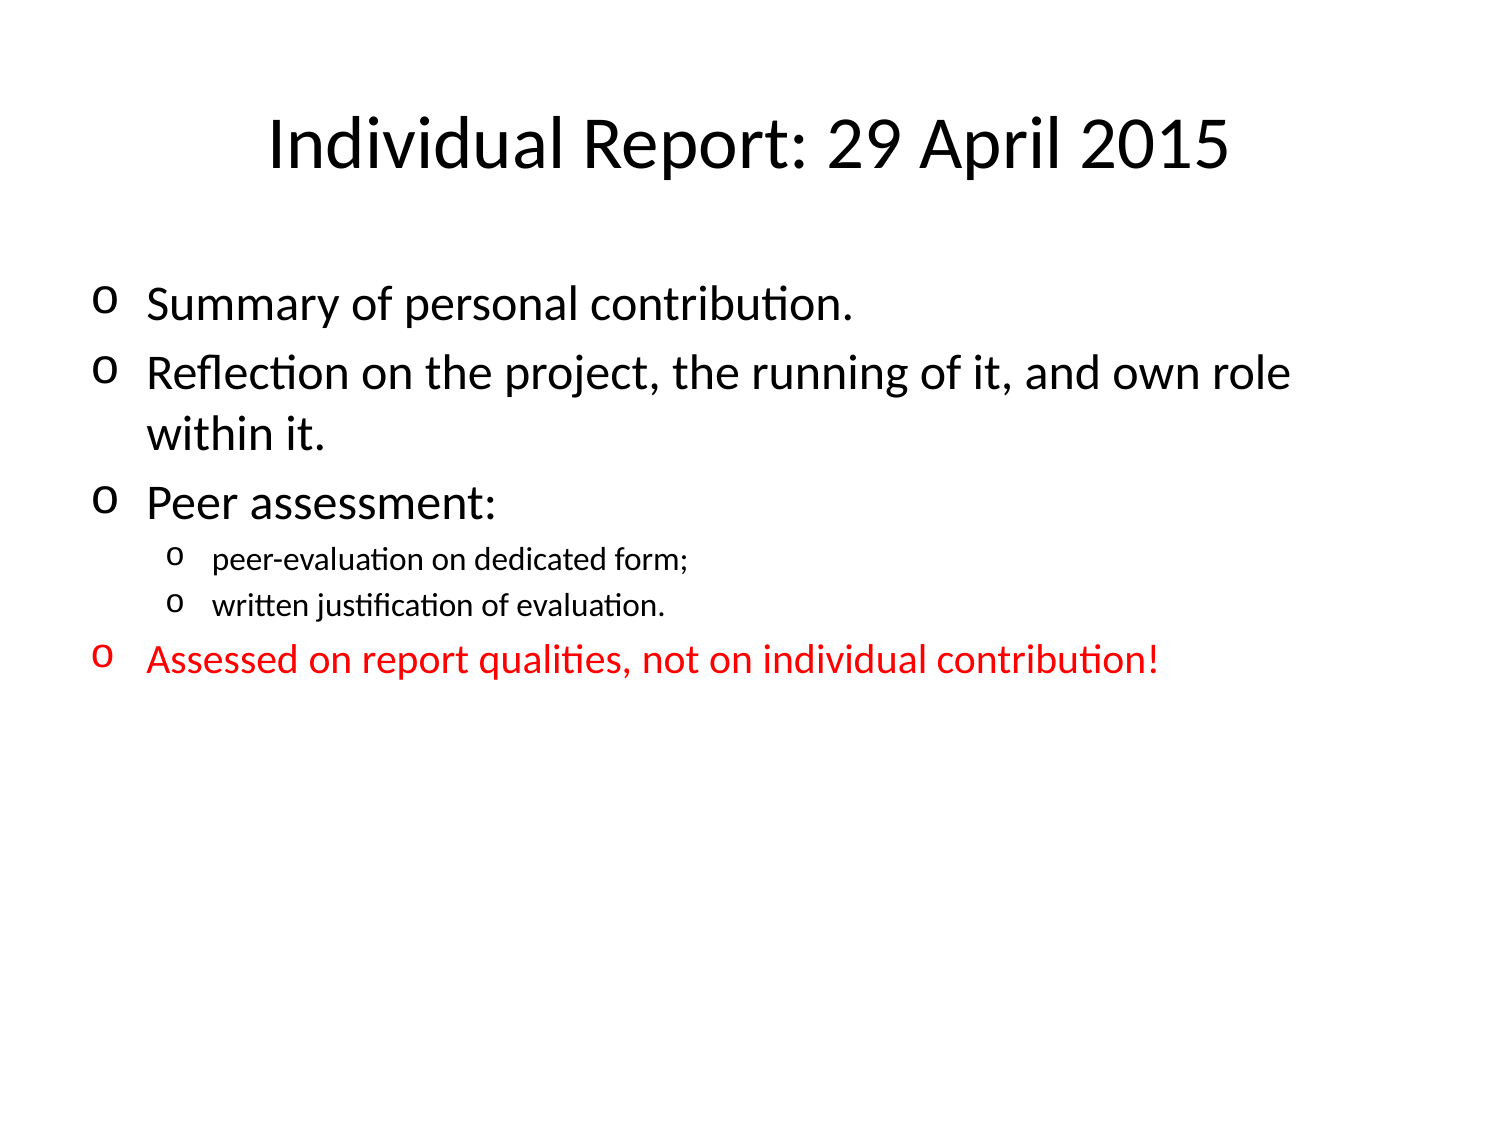

# Individual Report: 29 April 2015
Summary of personal contribution.
Reflection on the project, the running of it, and own role within it.
Peer assessment:
peer-evaluation on dedicated form;
written justification of evaluation.
Assessed on report qualities, not on individual contribution!